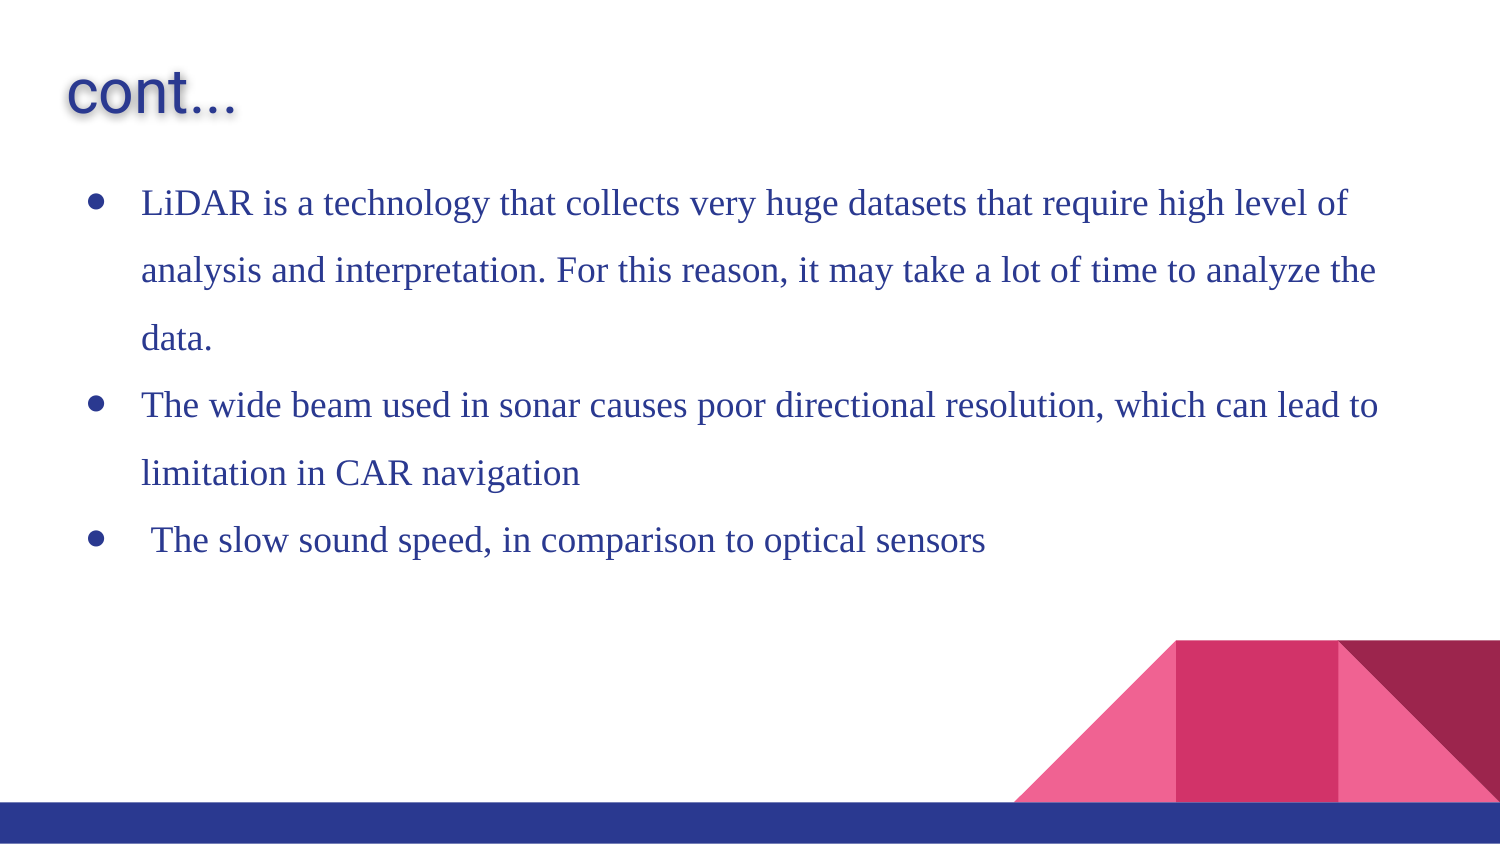

# cont...
LiDAR is a technology that collects very huge datasets that require high level of analysis and interpretation. For this reason, it may take a lot of time to analyze the data.
The wide beam used in sonar causes poor directional resolution, which can lead to limitation in CAR navigation
 The slow sound speed, in comparison to optical sensors